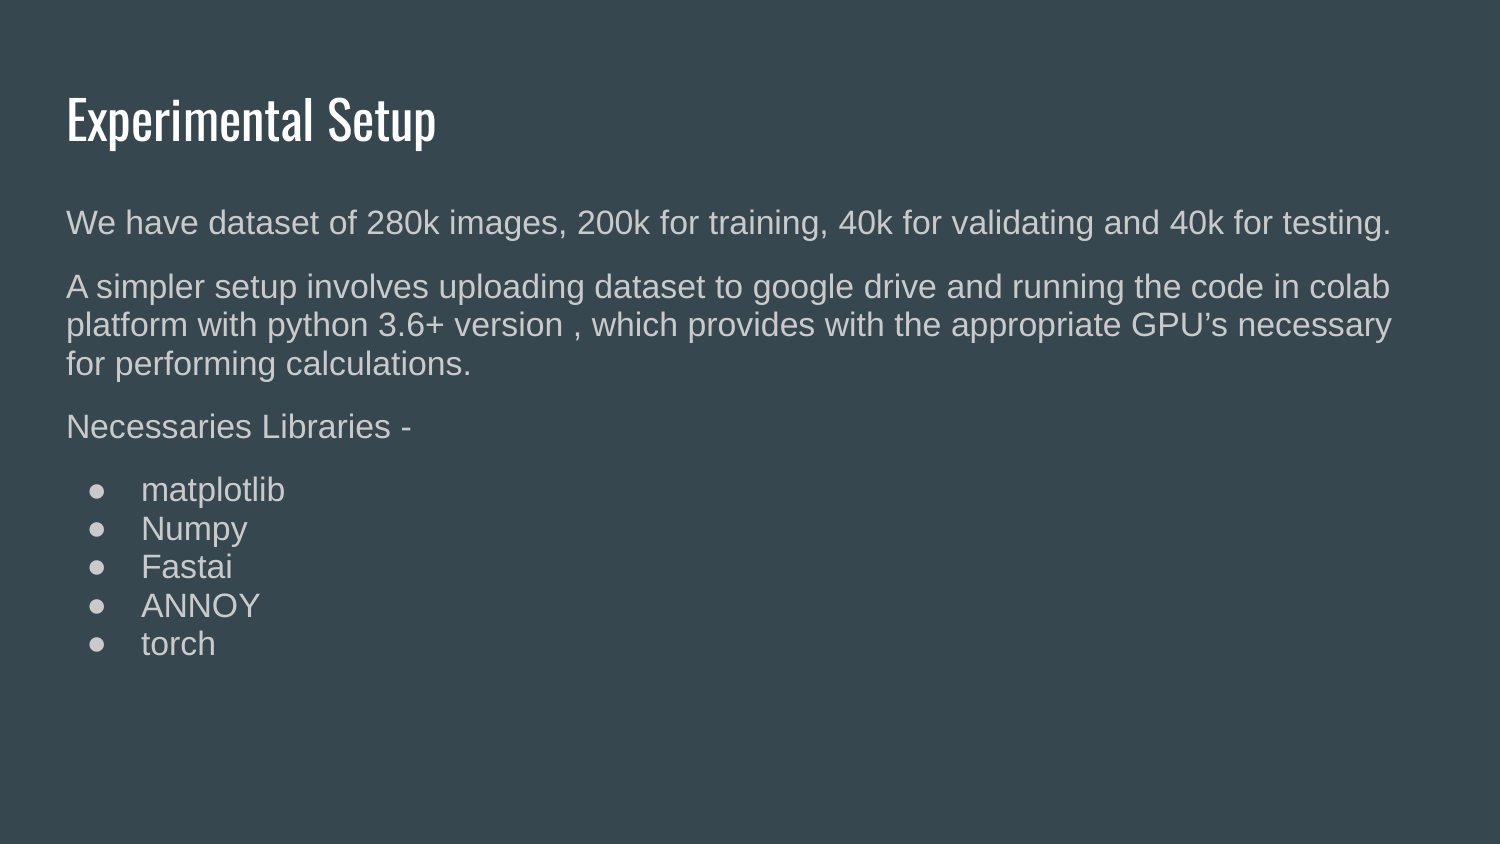

# Experimental Setup
We have dataset of 280k images, 200k for training, 40k for validating and 40k for testing.
A simpler setup involves uploading dataset to google drive and running the code in colab platform with python 3.6+ version , which provides with the appropriate GPU’s necessary for performing calculations.
Necessaries Libraries -
matplotlib
Numpy
Fastai
ANNOY
torch